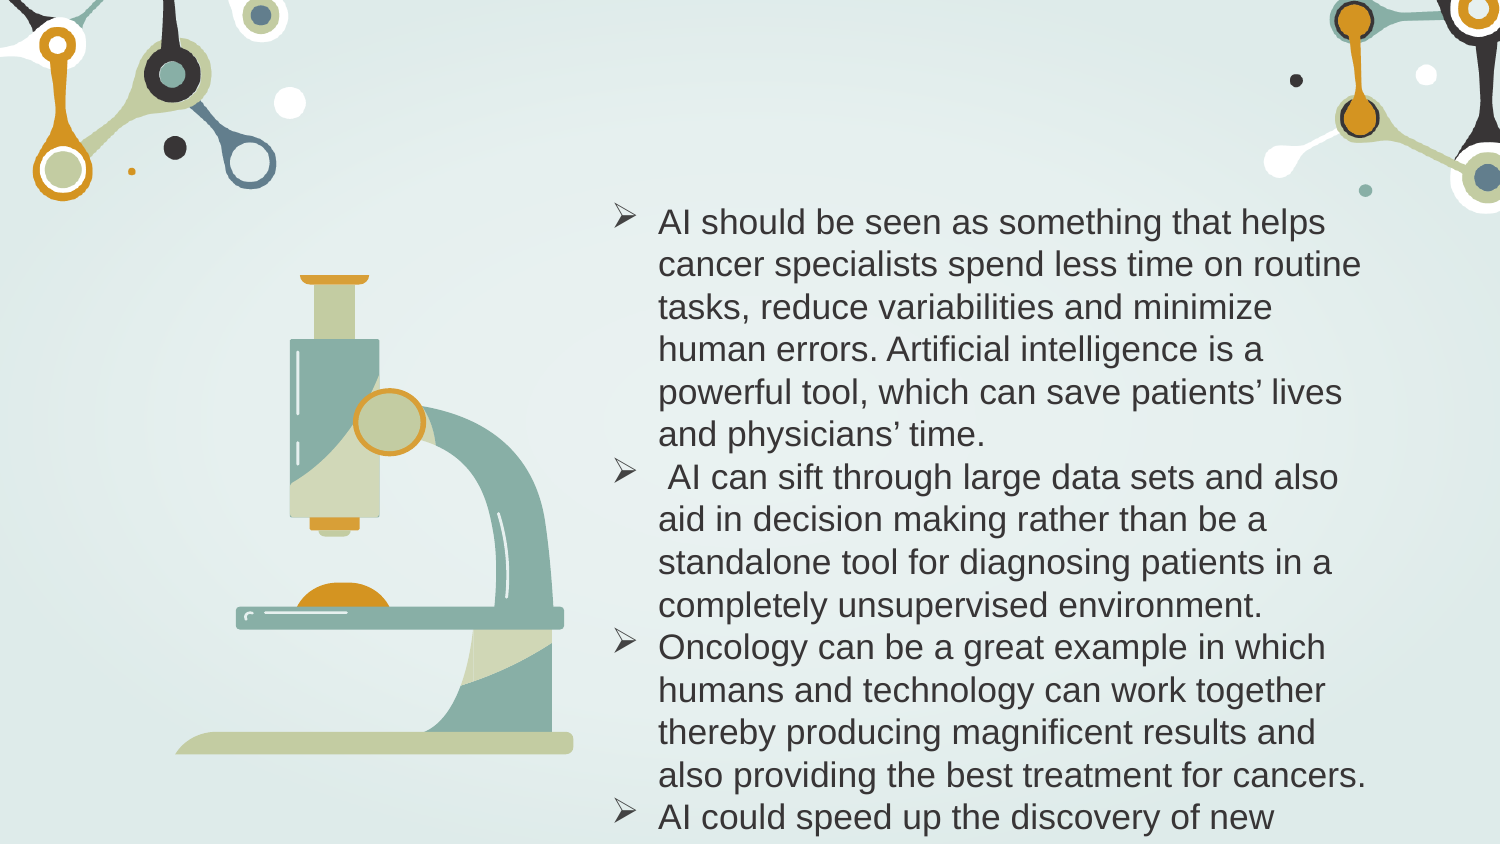

AI should be seen as something that helps cancer specialists spend less time on routine tasks, reduce variabilities and minimize human errors. Artificial intelligence is a powerful tool, which can save patients’ lives and physicians’ time.
 AI can sift through large data sets and also aid in decision making rather than be a standalone tool for diagnosing patients in a completely unsupervised environment.
Oncology can be a great example in which humans and technology can work together thereby producing magnificent results and also providing the best treatment for cancers.
AI could speed up the discovery of new materials, a move that could dramatically accelerate the development of anticancer drugs. It is believed that AI will be a powerful driving force for human cancer research and treatment in the future.